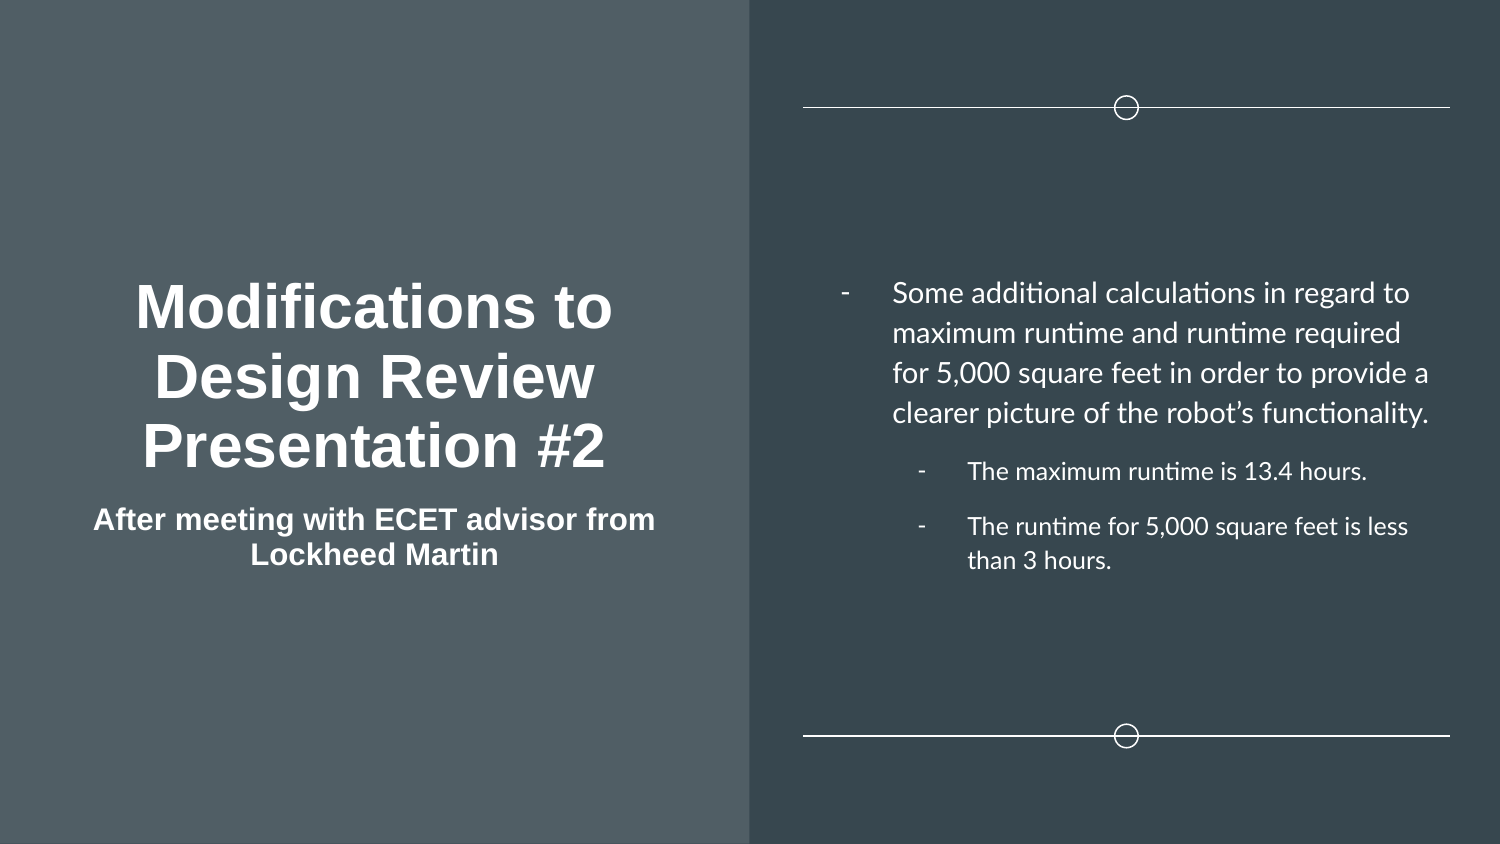

# Modifications to Design Review Presentation #2

After meeting with ECET advisor from Lockheed Martin
Some additional calculations in regard to maximum runtime and runtime required for 5,000 square feet in order to provide a clearer picture of the robot’s functionality.
The maximum runtime is 13.4 hours.
The runtime for 5,000 square feet is less than 3 hours.